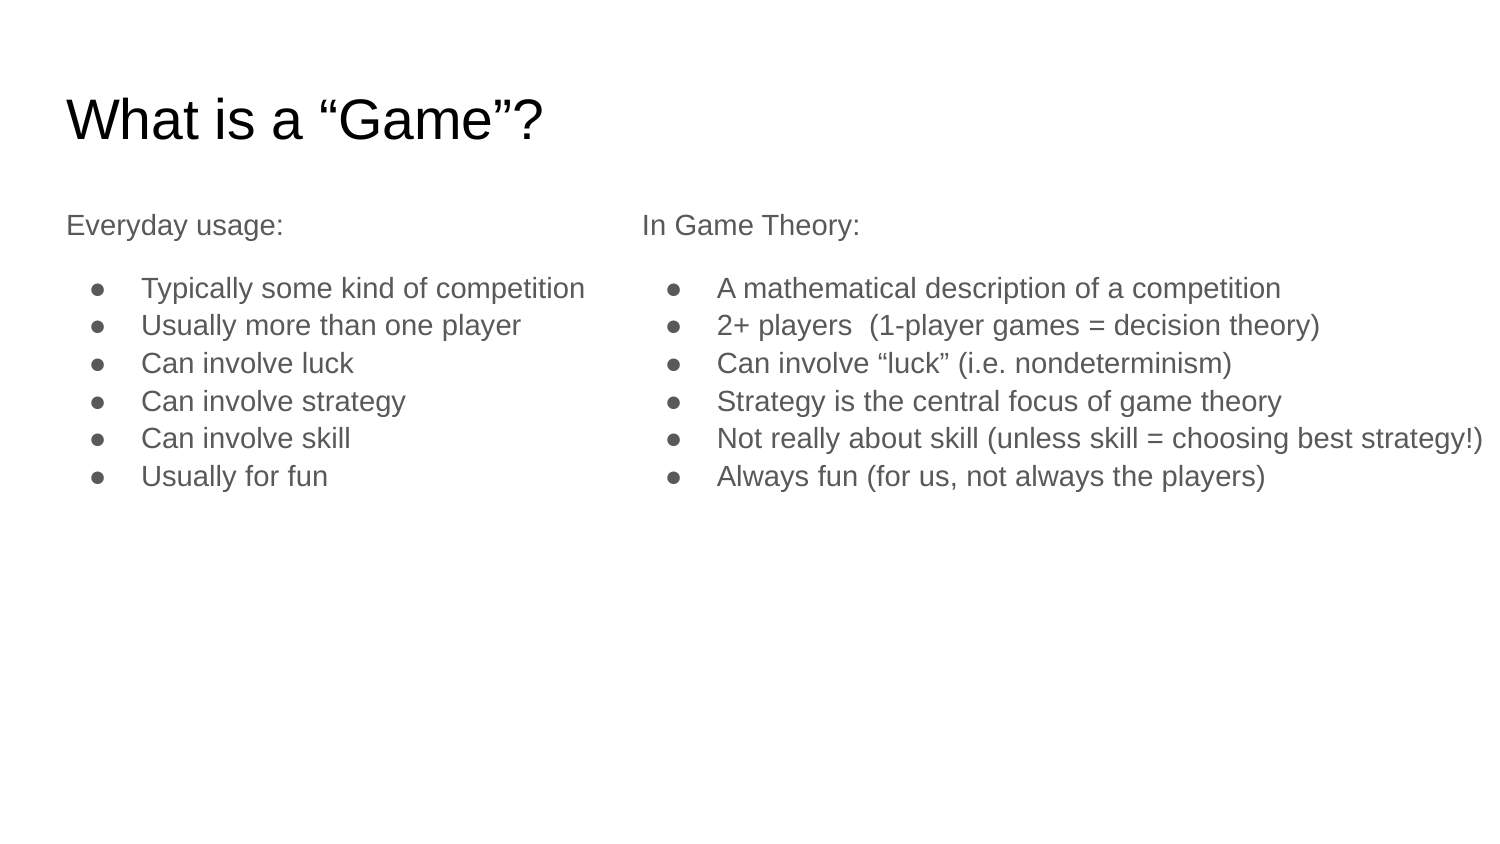

# What is a “Game”?
Everyday usage:
Typically some kind of competition
Usually more than one player
Can involve luck
Can involve strategy
Can involve skill
Usually for fun
In Game Theory:
A mathematical description of a competition
2+ players  (1-player games = decision theory)
Can involve “luck” (i.e. nondeterminism)
Strategy is the central focus of game theory
Not really about skill (unless skill = choosing best strategy!)
Always fun (for us, not always the players)